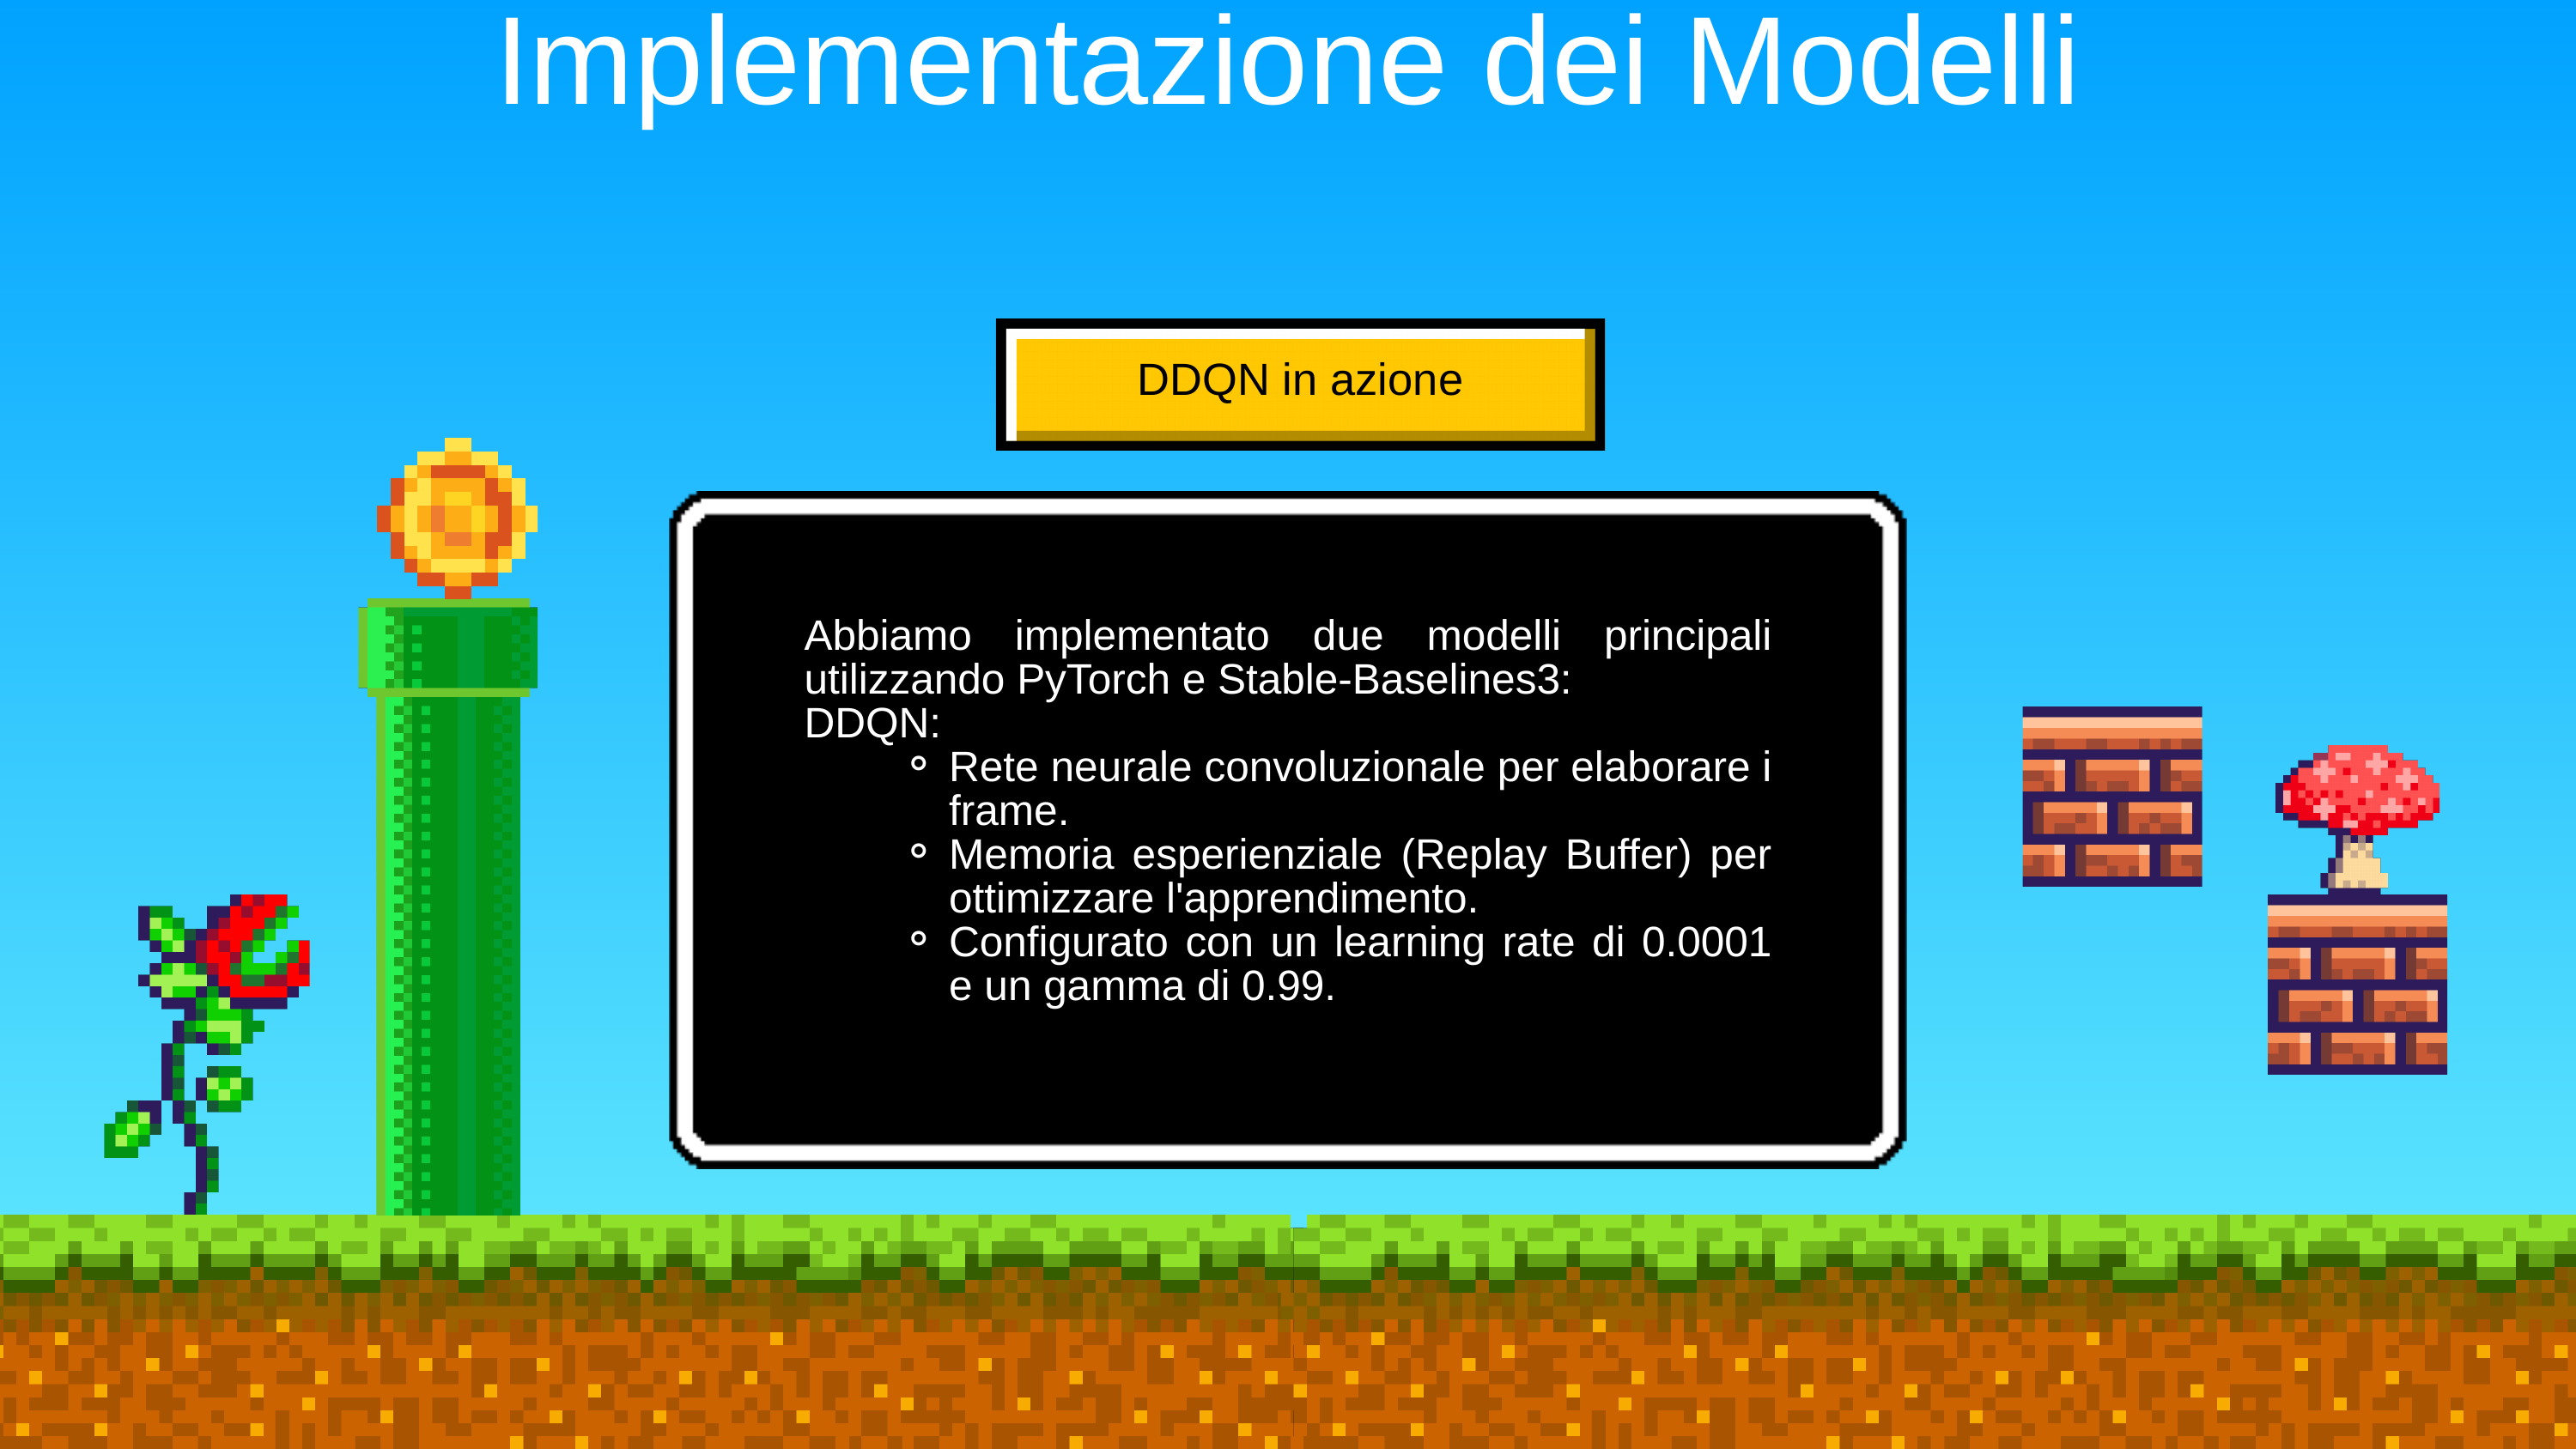

Implementazione dei Modelli

DDQN in azione

Abbiamo implementato due modelli principali utilizzando PyTorch e Stable-Baselines3:
DDQN:
Rete neurale convoluzionale per elaborare i frame.
Memoria esperienziale (Replay Buffer) per ottimizzare l'apprendimento.
Configurato con un learning rate di 0.0001 e un gamma di 0.99.